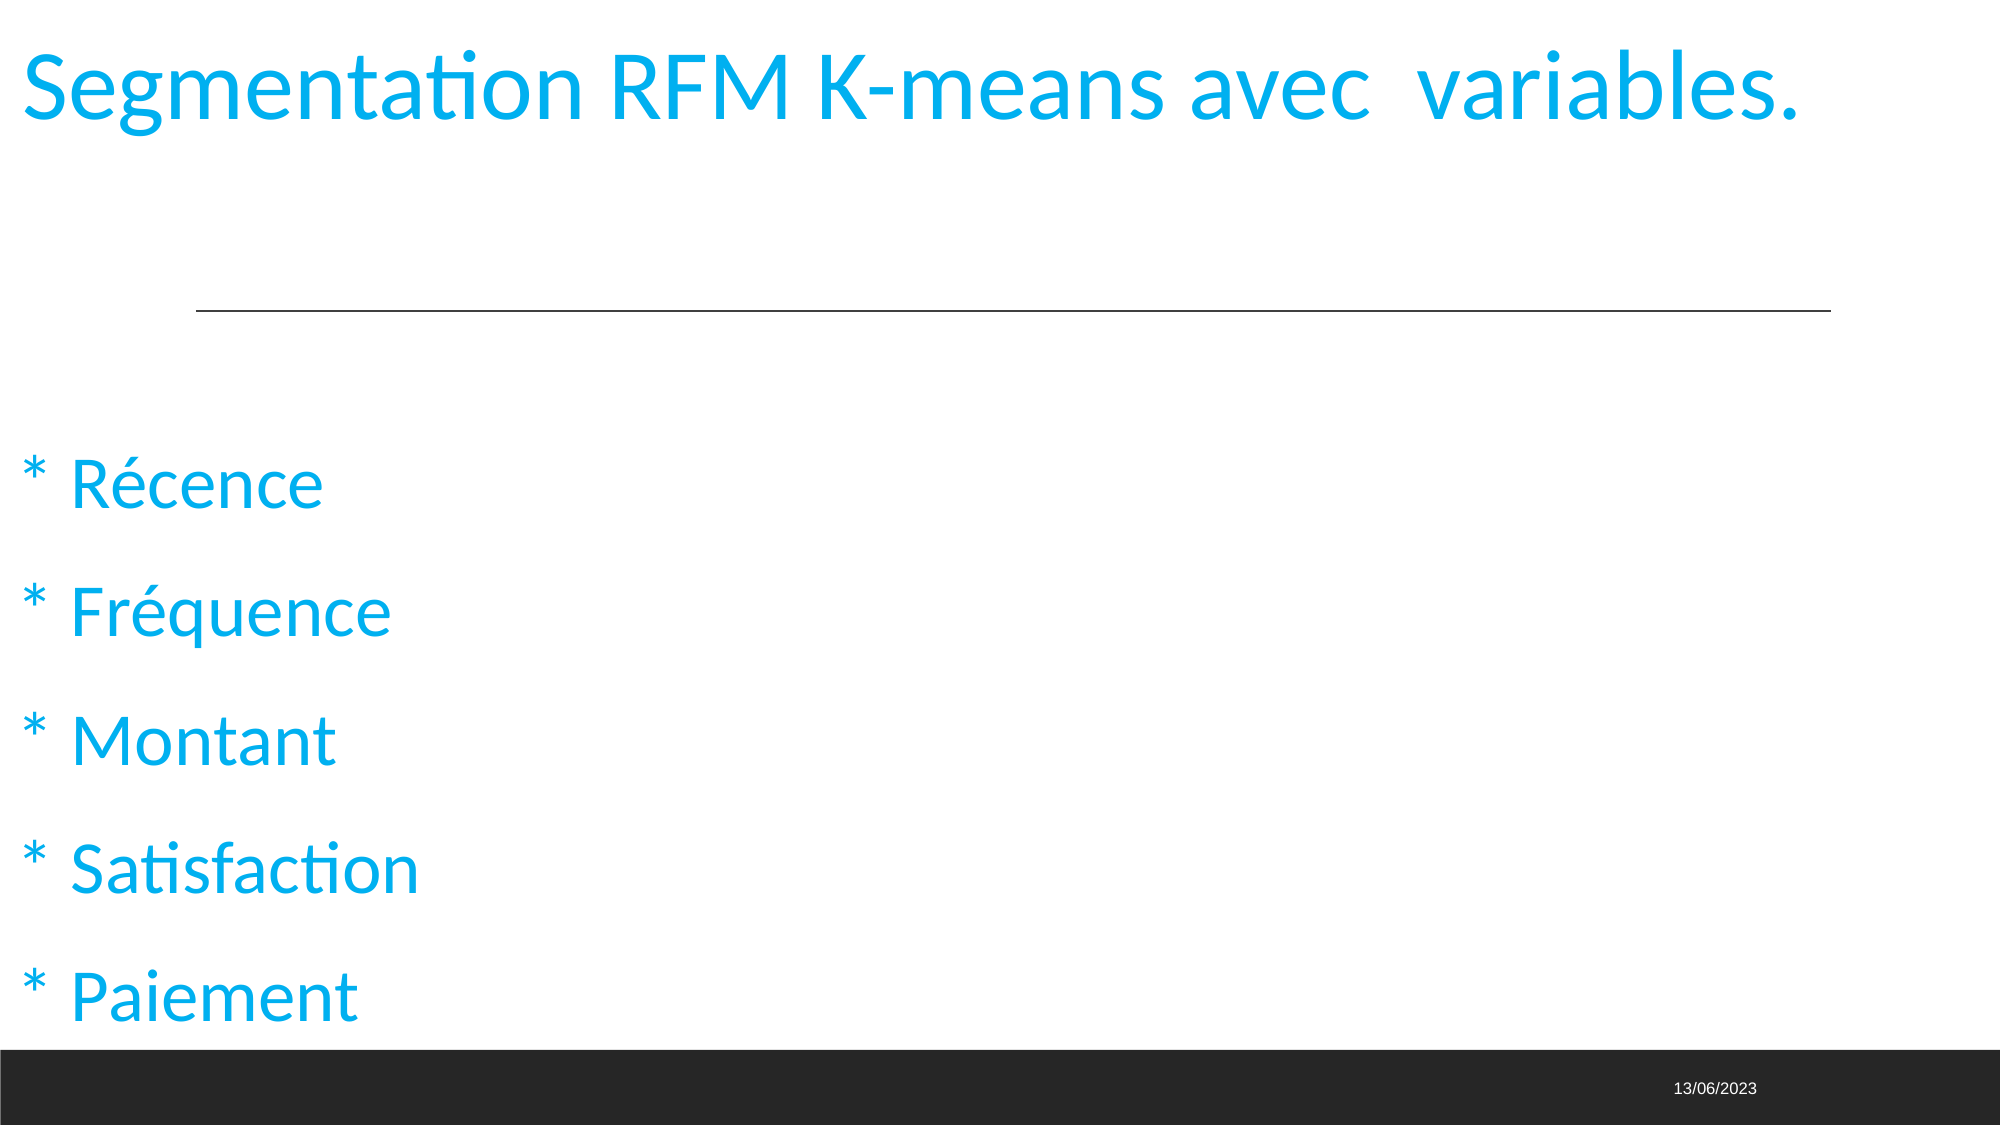

Segmentation RFM K-means avec  variables.

* Récence
* Fréquence
* Montant
* Satisfaction
* Paiement
13/06/2023